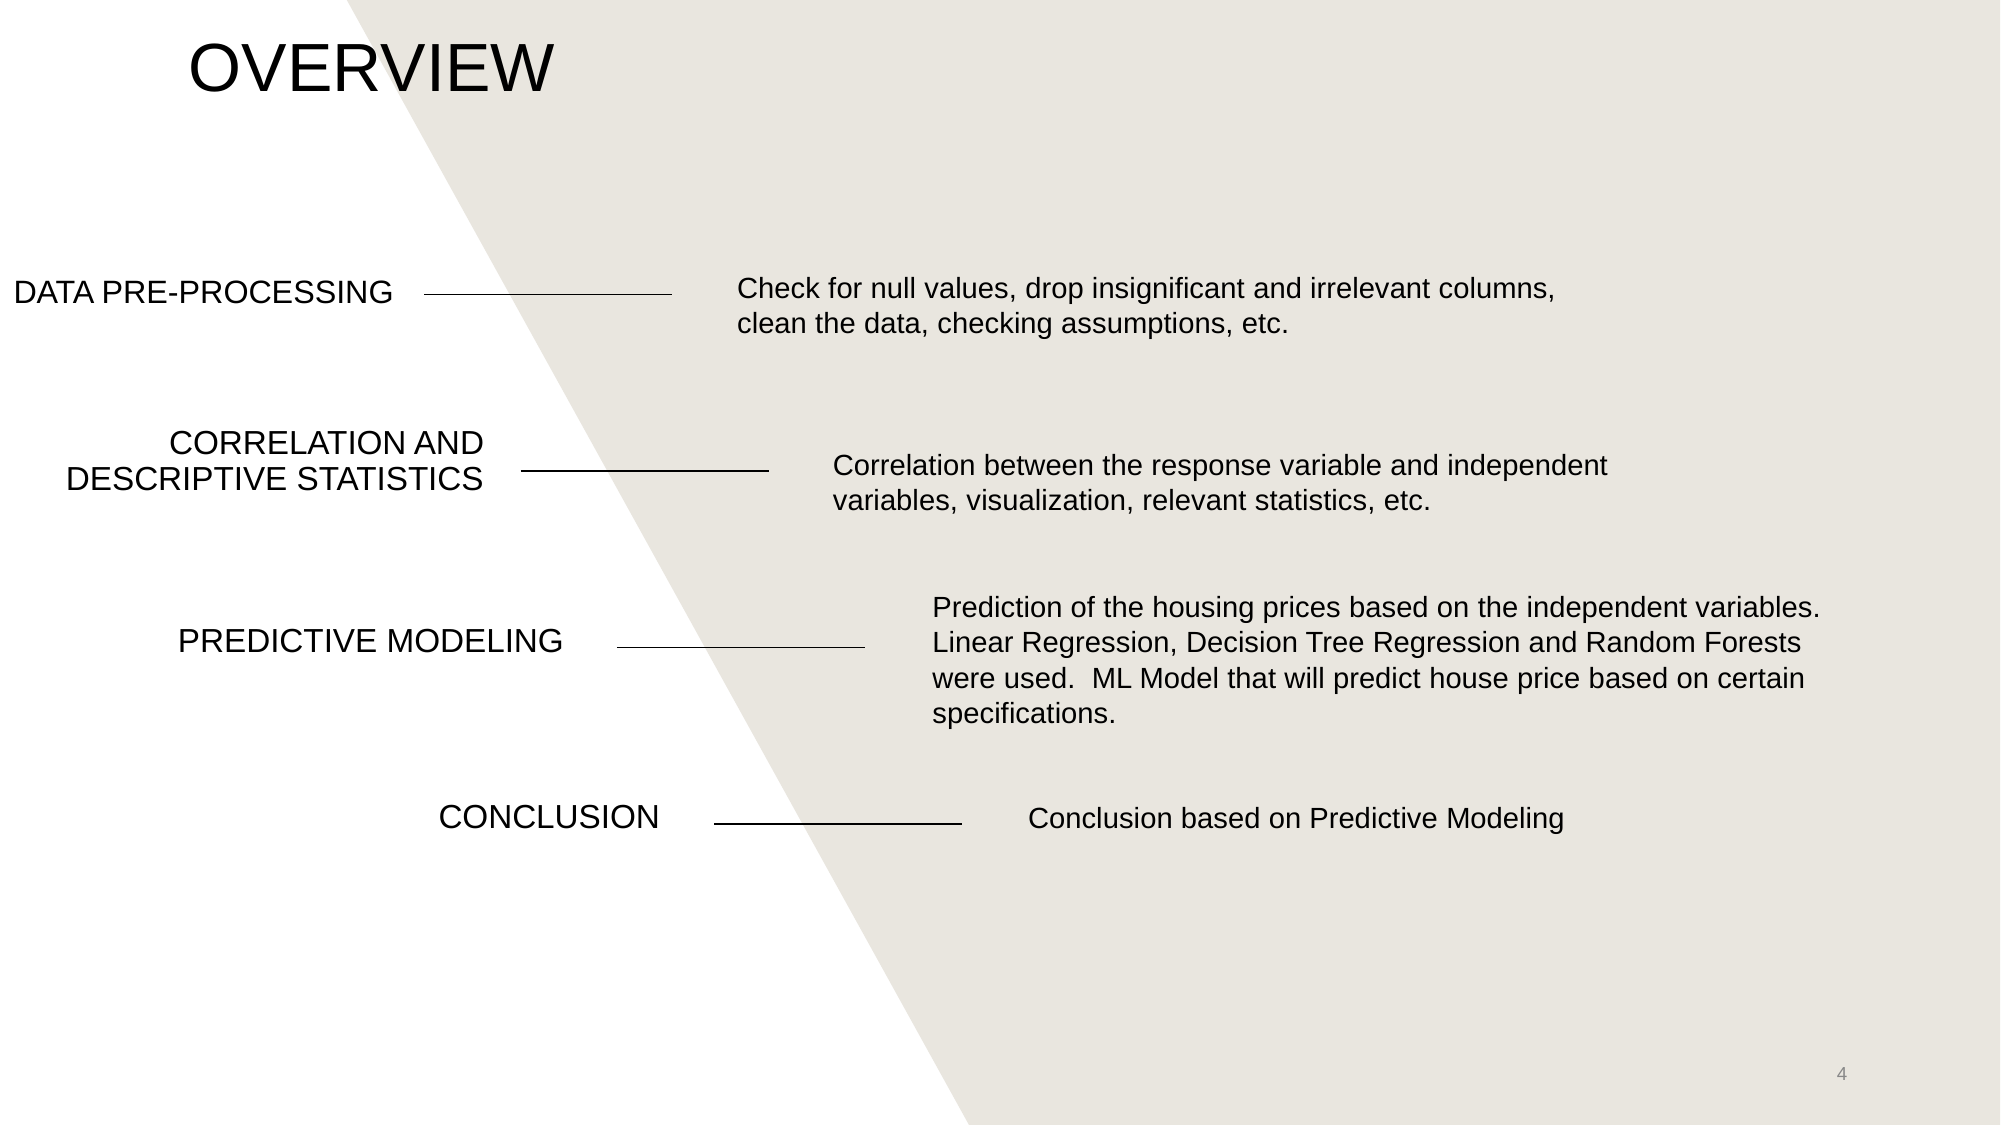

# OVERVIEW
DATA PRE-PROCESSING
Check for null values, drop insignificant and irrelevant columns, clean the data, checking assumptions, etc.
CORRELATION AND DESCRIPTIVE STATISTICS
Correlation between the response variable and independent variables, visualization, relevant statistics, etc.
Prediction of the housing prices based on the independent variables. Linear Regression, Decision Tree Regression and Random Forests were used.  ML Model that will predict house price based on certain specifications.
PREDICTIVE MODELING
CONCLUSION
Conclusion based on Predictive Modeling
4